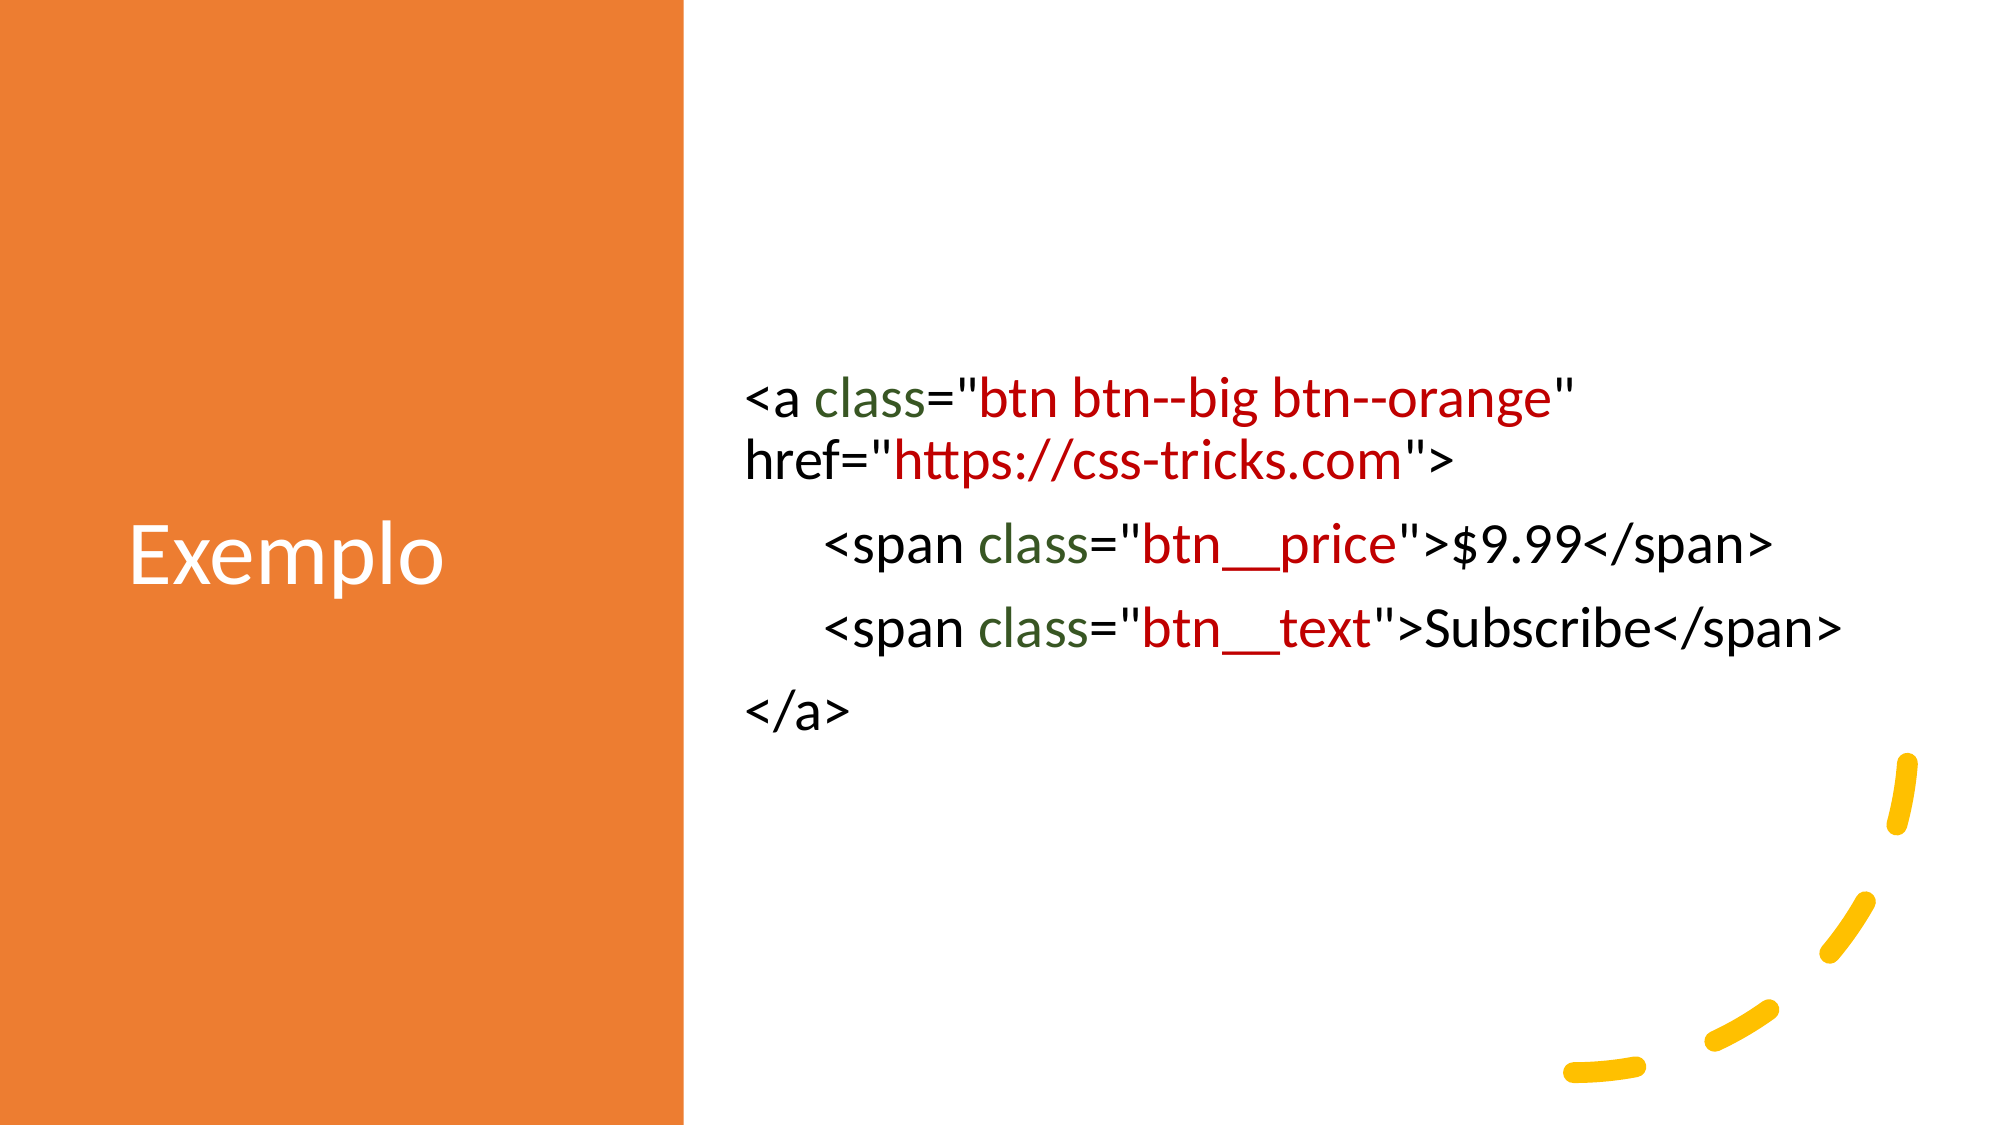

# Exemplo
<a class="btn btn--big btn--orange" href="https://css-tricks.com">
      <span class="btn__price">$9.99</span>
      <span class="btn__text">Subscribe</span>
</a>